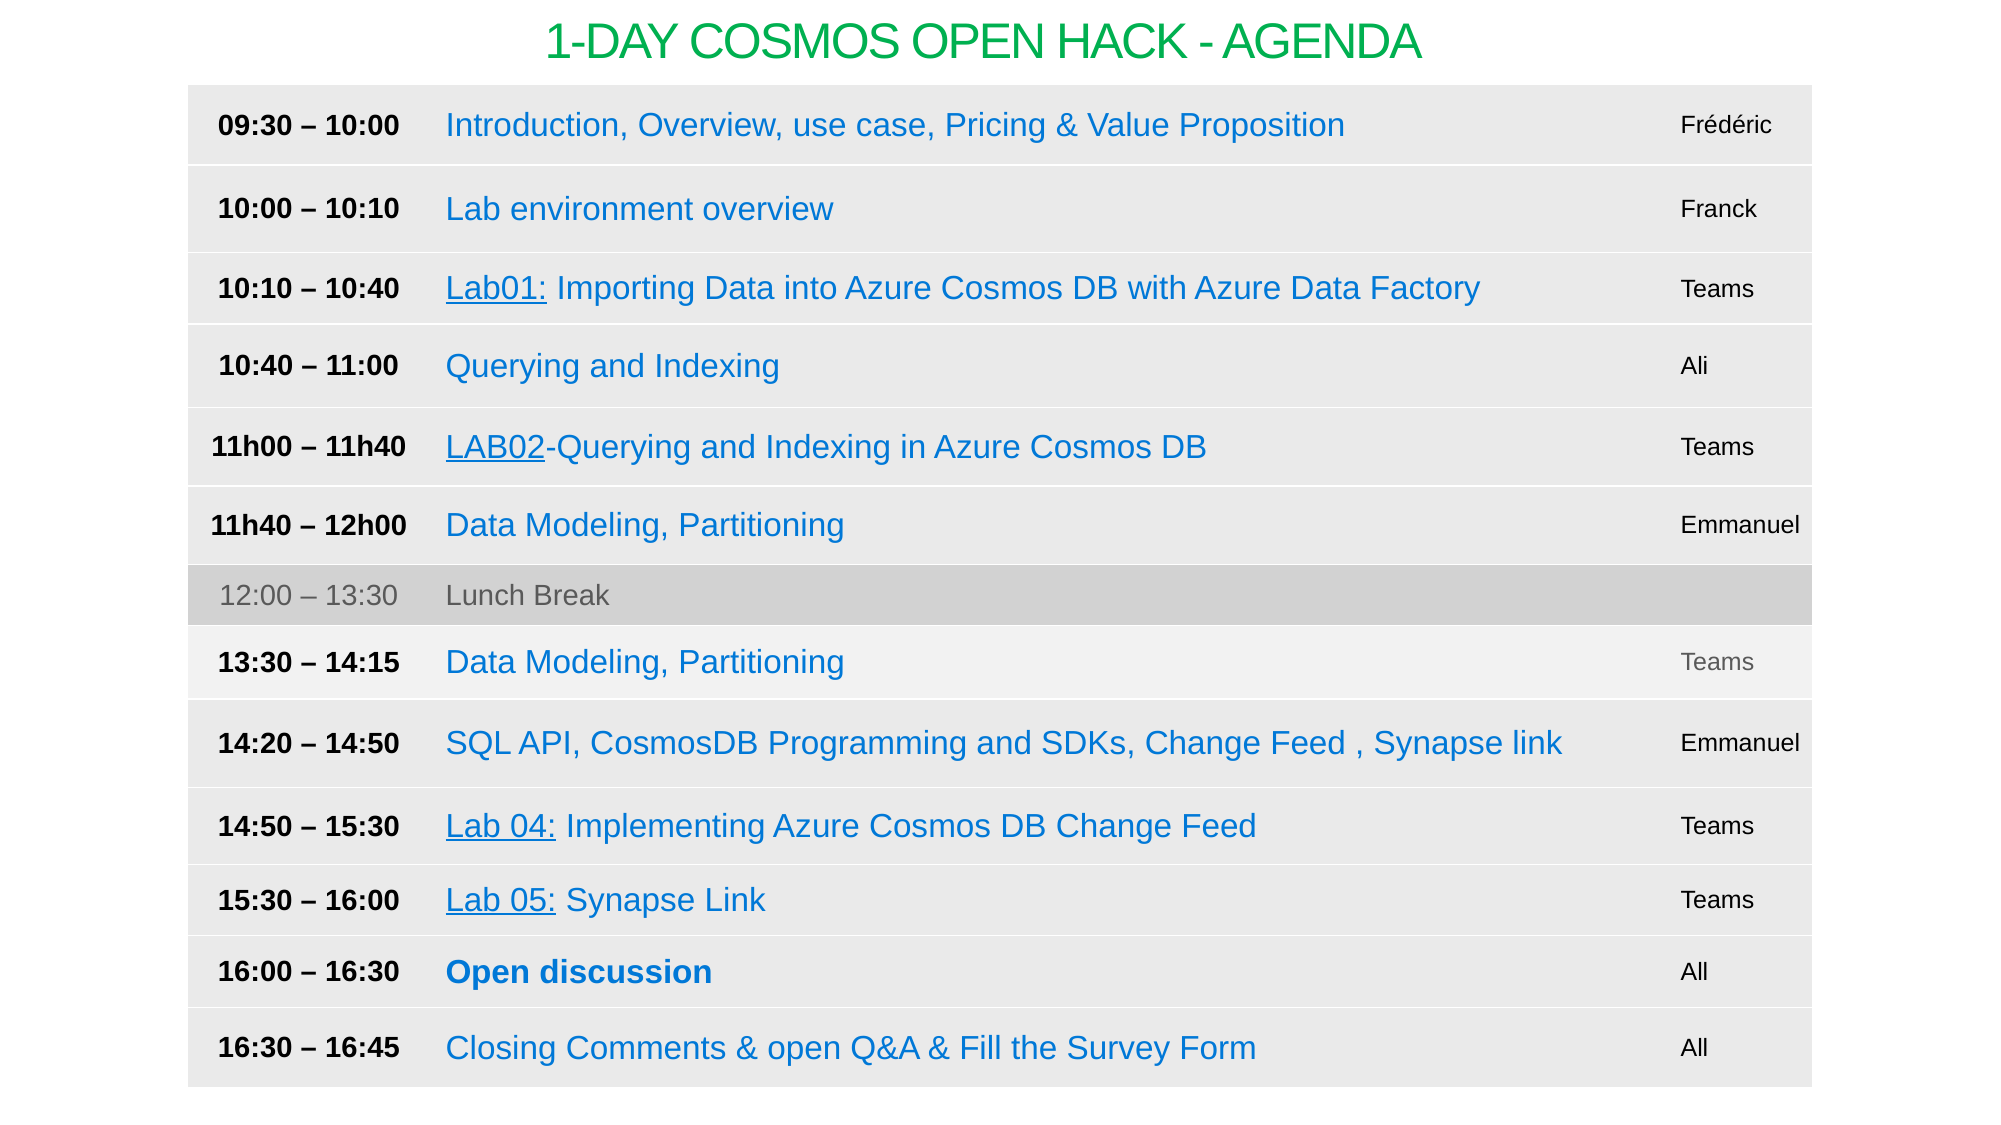

# 1-Day Cosmos OpeN HACK - Agenda
| 09:30 – 10:00 | Introduction, Overview, use case, Pricing & Value Proposition | Frédéric |
| --- | --- | --- |
| 10:00 – 10:10 | Lab environment overview | Franck |
| 10:10 – 10:40 | Lab01: Importing Data into Azure Cosmos DB with Azure Data Factory | Teams |
| 10:40 – 11:00 | Querying and Indexing | Ali |
| 11h00 – 11h40 | LAB02-Querying and Indexing in Azure Cosmos DB | Teams |
| 11h40 – 12h00 | Data Modeling, Partitioning | Emmanuel |
| 12:00 – 13:30 | Lunch Break |  |
| 13:30 – 14:15 | Data Modeling, Partitioning | Teams |
| 14:20 – 14:50 | SQL API, CosmosDB Programming and SDKs, Change Feed , Synapse link | Emmanuel |
| 14:50 – 15:30 | Lab 04: Implementing Azure Cosmos DB Change Feed | Teams |
| 15:30 – 16:00 | Lab 05: Synapse Link | Teams |
| 16:00 – 16:30 | Open discussion | All |
| 16:30 – 16:45 | Closing Comments & open Q&A & Fill the Survey Form | All |